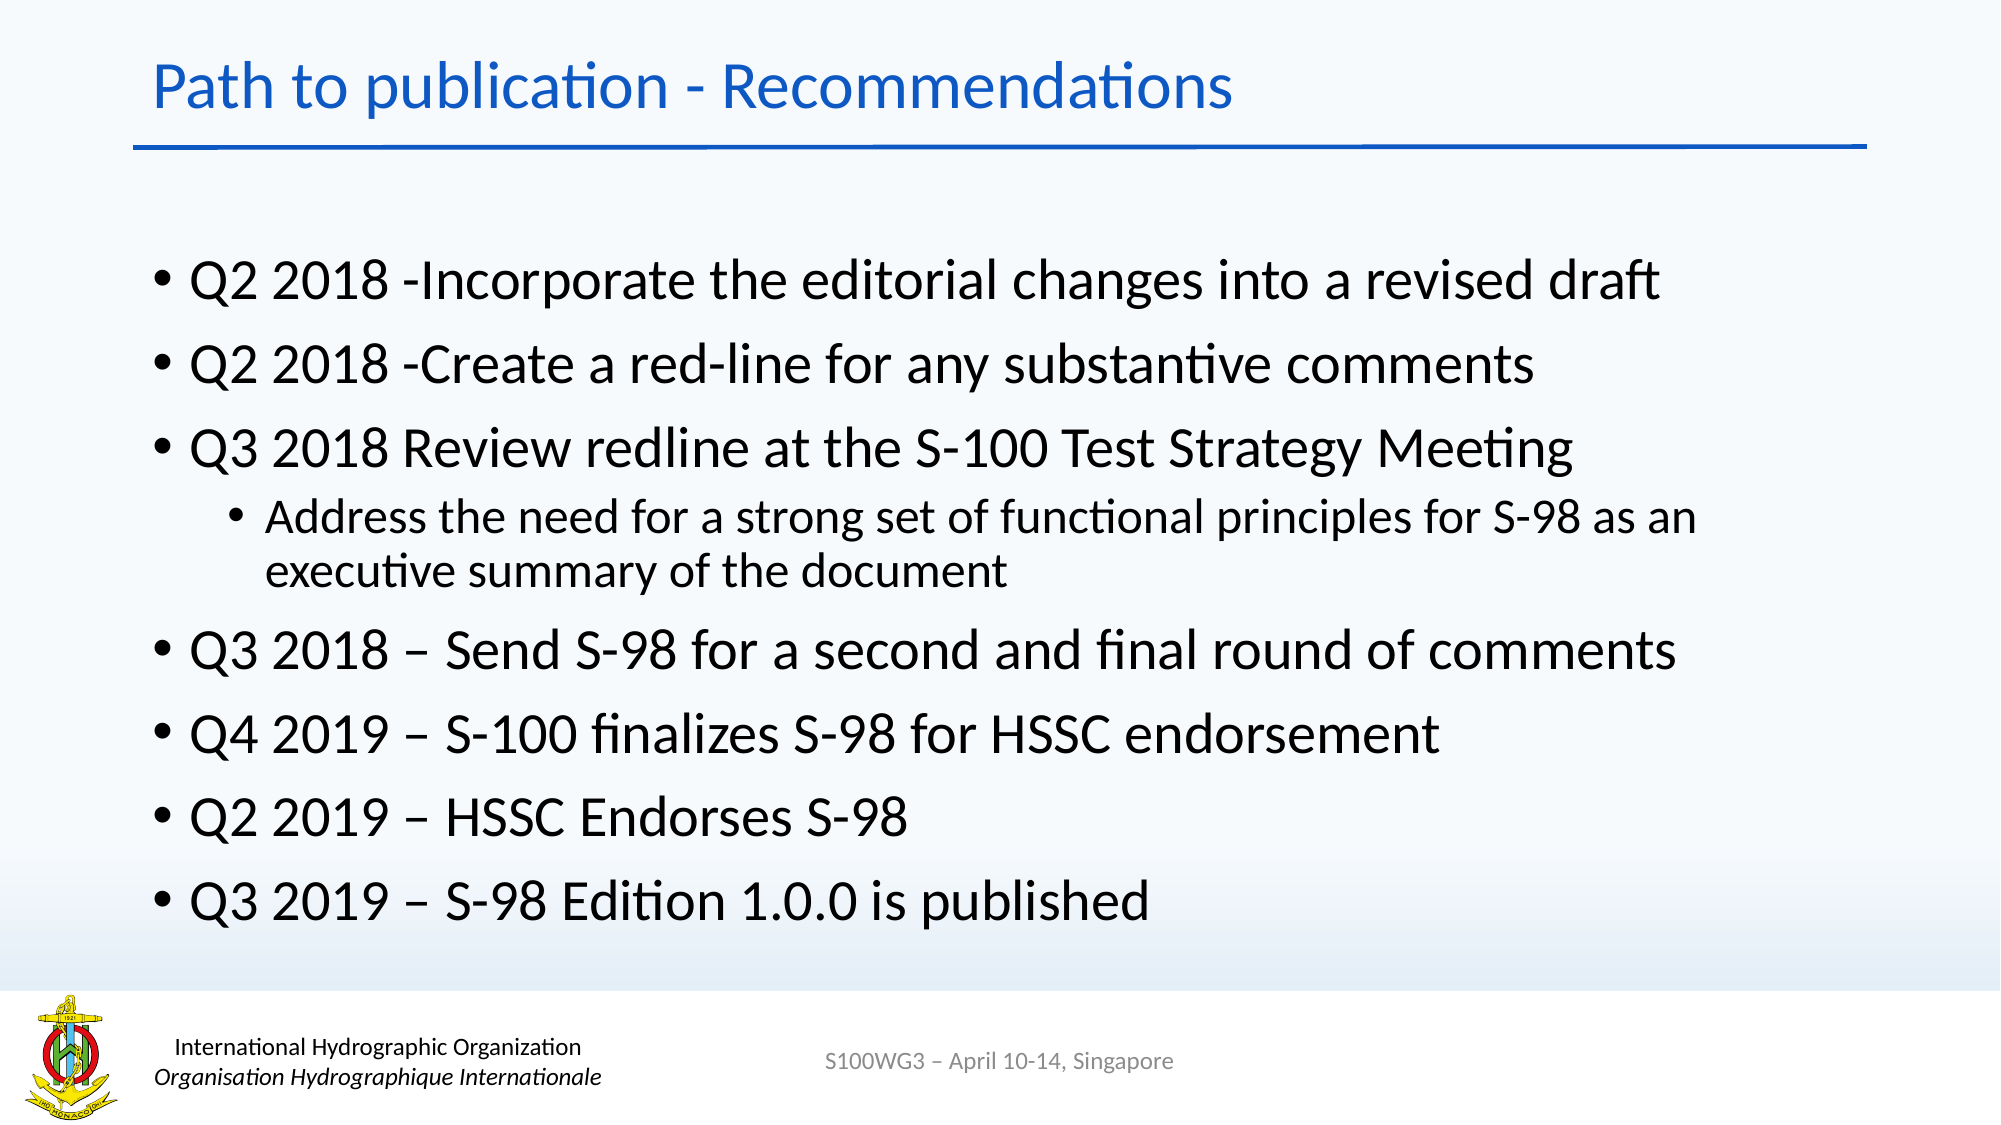

# Path to publication - Recommendations
Q2 2018 -Incorporate the editorial changes into a revised draft
Q2 2018 -Create a red-line for any substantive comments
Q3 2018 Review redline at the S-100 Test Strategy Meeting
Address the need for a strong set of functional principles for S-98 as an executive summary of the document
Q3 2018 – Send S-98 for a second and final round of comments
Q4 2019 – S-100 finalizes S-98 for HSSC endorsement
Q2 2019 – HSSC Endorses S-98
Q3 2019 – S-98 Edition 1.0.0 is published
S100WG3 – April 10-14, Singapore